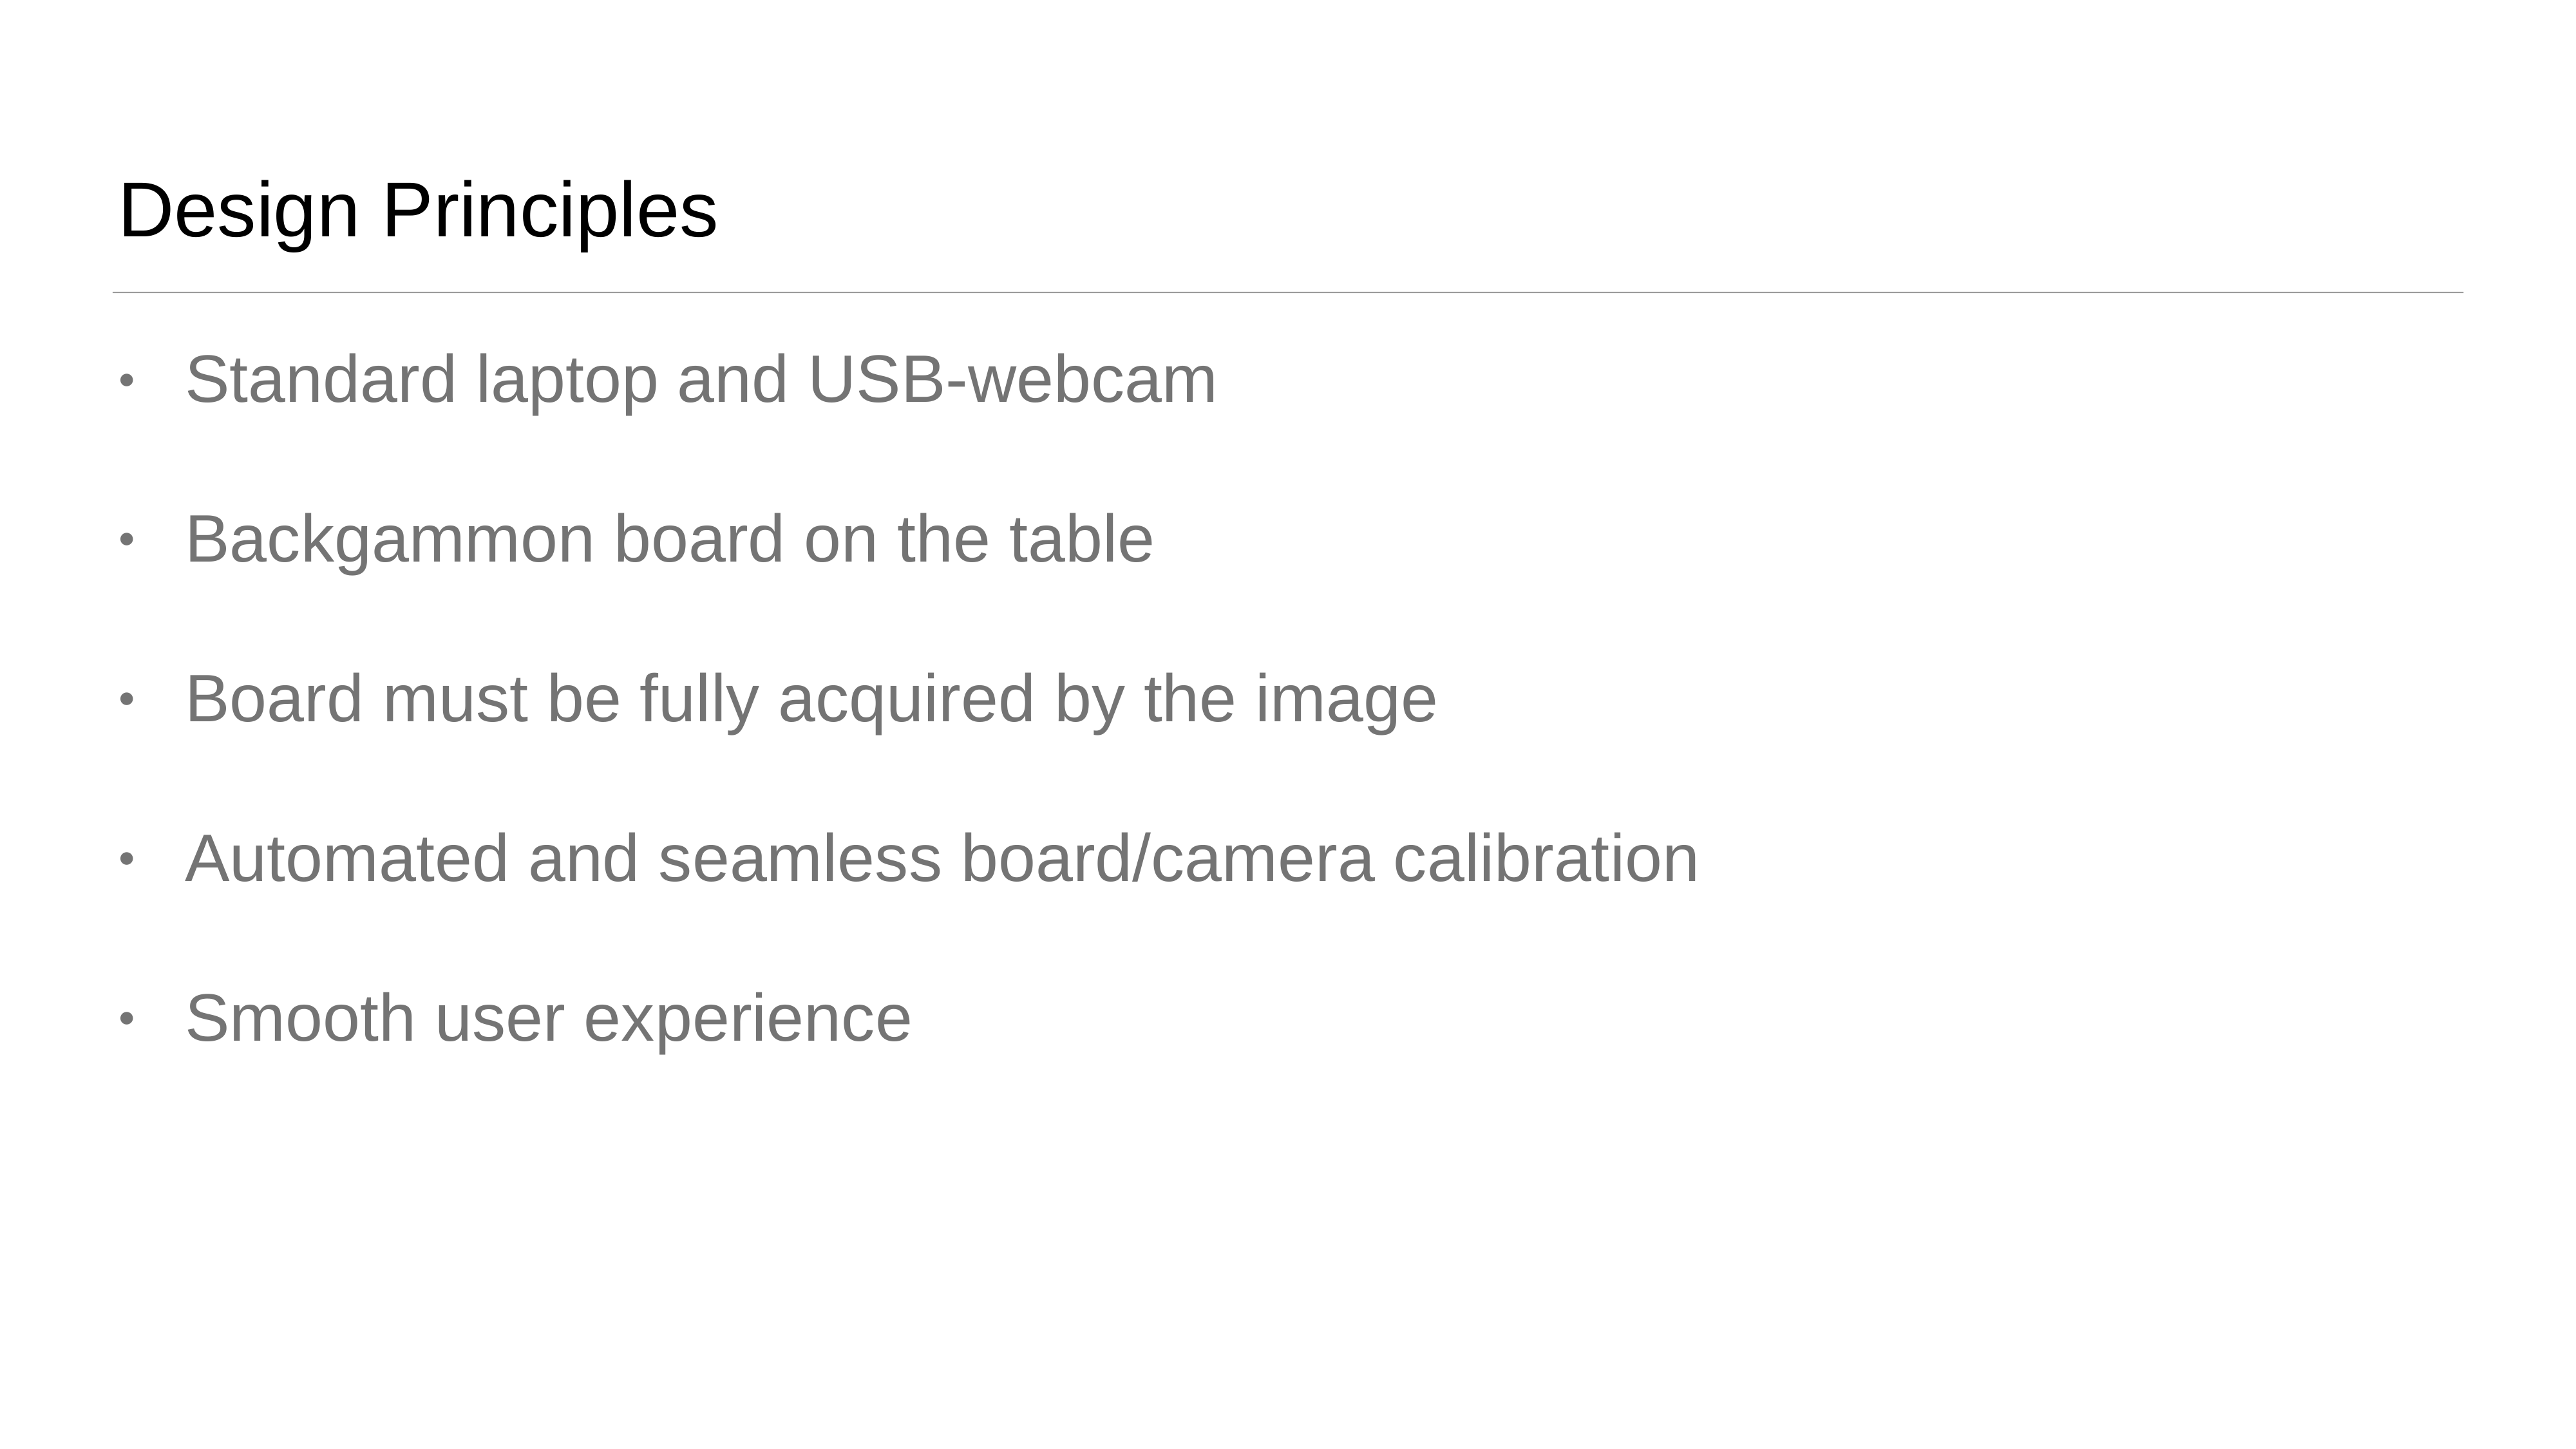

# Design Principles
Standard laptop and USB-webcam
Backgammon board on the table
Board must be fully acquired by the image
Automated and seamless board/camera calibration
Smooth user experience